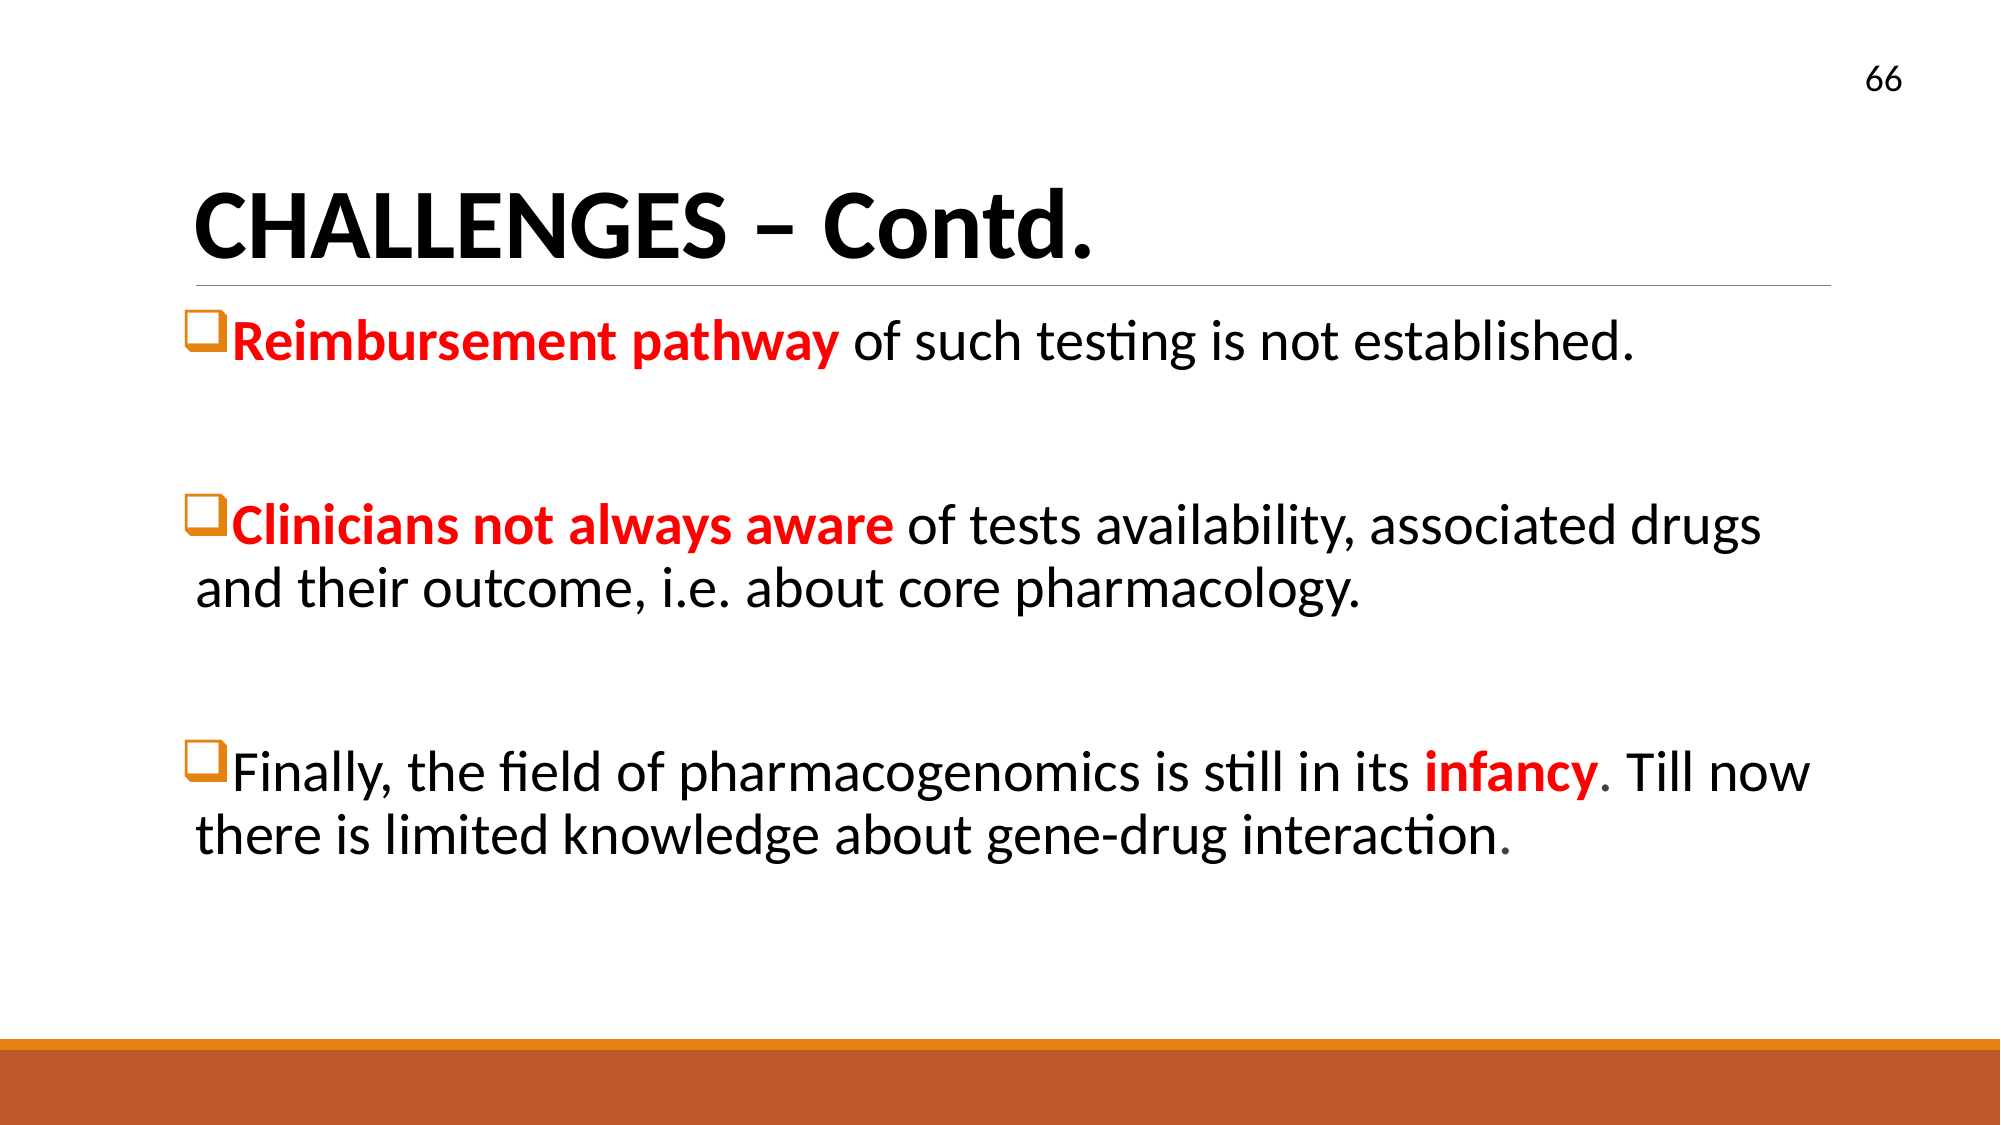

66
CHALLENGES – Contd.
Reimbursement pathway of such testing is not established.

Clinicians not always aware of tests availability, associated drugs and their outcome, i.e. about core pharmacology.

Finally, the field of pharmacogenomics is still in its infancy. Till now there is limited knowledge about gene-drug interaction.